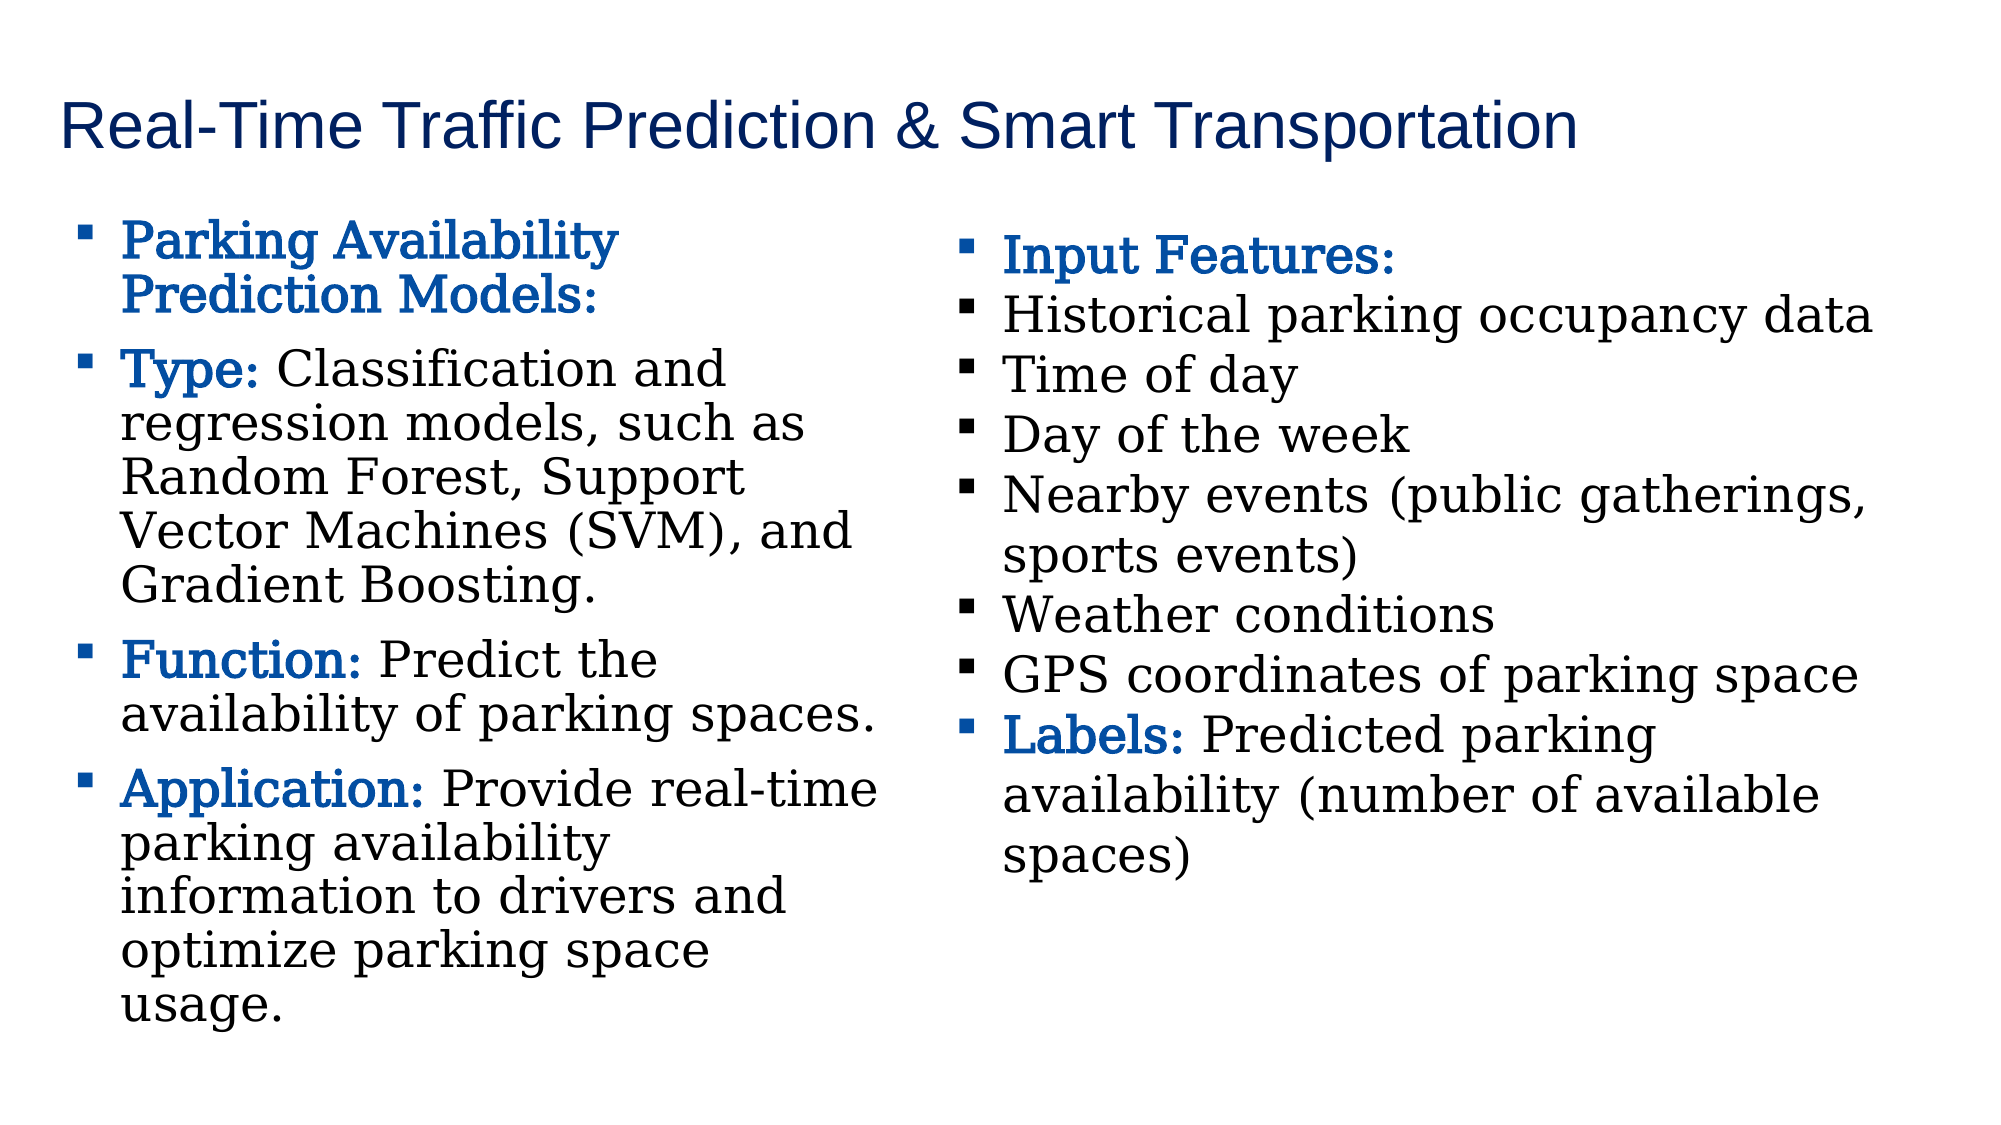

# Real-Time Traffic Prediction & Smart Transportation
Parking Availability Prediction Models:
Type: Classification and regression models, such as Random Forest, Support Vector Machines (SVM), and Gradient Boosting.
Function: Predict the availability of parking spaces.
Application: Provide real-time parking availability information to drivers and optimize parking space usage.
Input Features:
Historical parking occupancy data
Time of day
Day of the week
Nearby events (public gatherings, sports events)
Weather conditions
GPS coordinates of parking space
Labels: Predicted parking availability (number of available spaces)